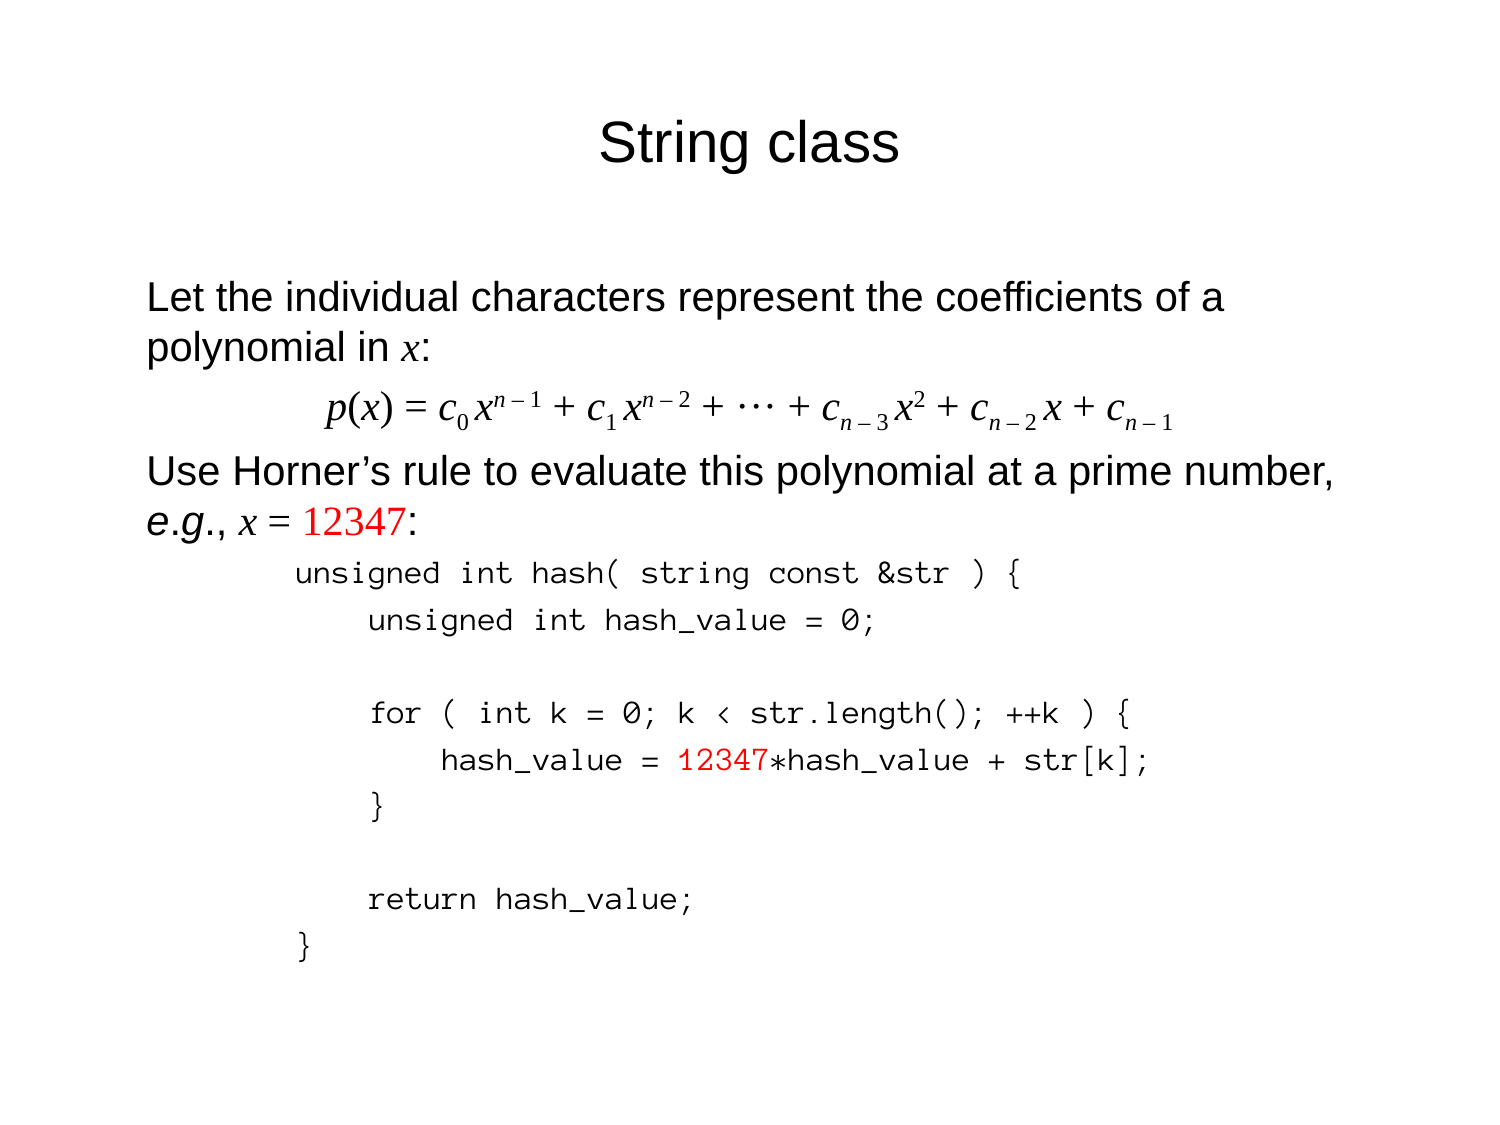

# String class
	Let the individual characters represent the coefficients of a polynomial in x:
p(x) = c0 xn – 1 + c1 xn – 2 + ··· + cn – 3 x2 + cn – 2 x + cn – 1
	Use Horner’s rule to evaluate this polynomial at a prime number, e.g., x = 12347:
		unsigned int hash( string const &str ) {
		    unsigned int hash_value = 0;

		    for ( int k = 0; k < str.length(); ++k ) {
		        hash_value = 12347*hash_value + str[k];
		    }

		    return hash_value;
		}